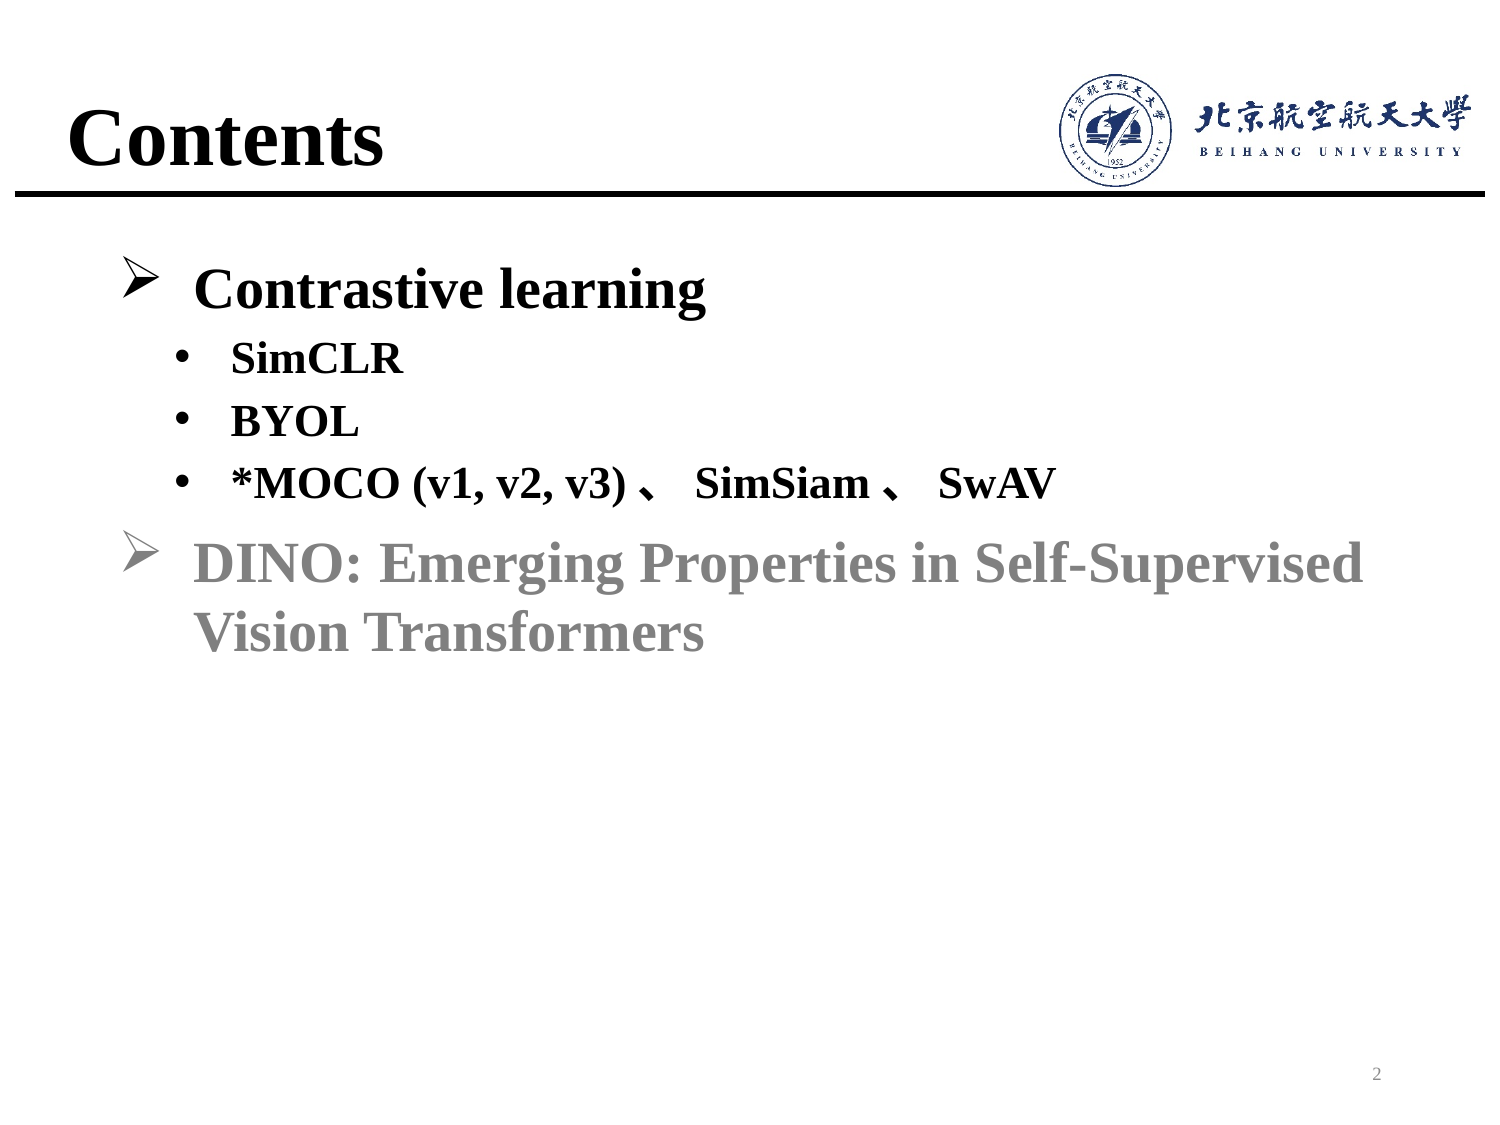

# Contents
Contrastive learning
SimCLR
BYOL
*MOCO (v1, v2, v3)、SimSiam、SwAV
DINO: Emerging Properties in Self-Supervised Vision Transformers
2